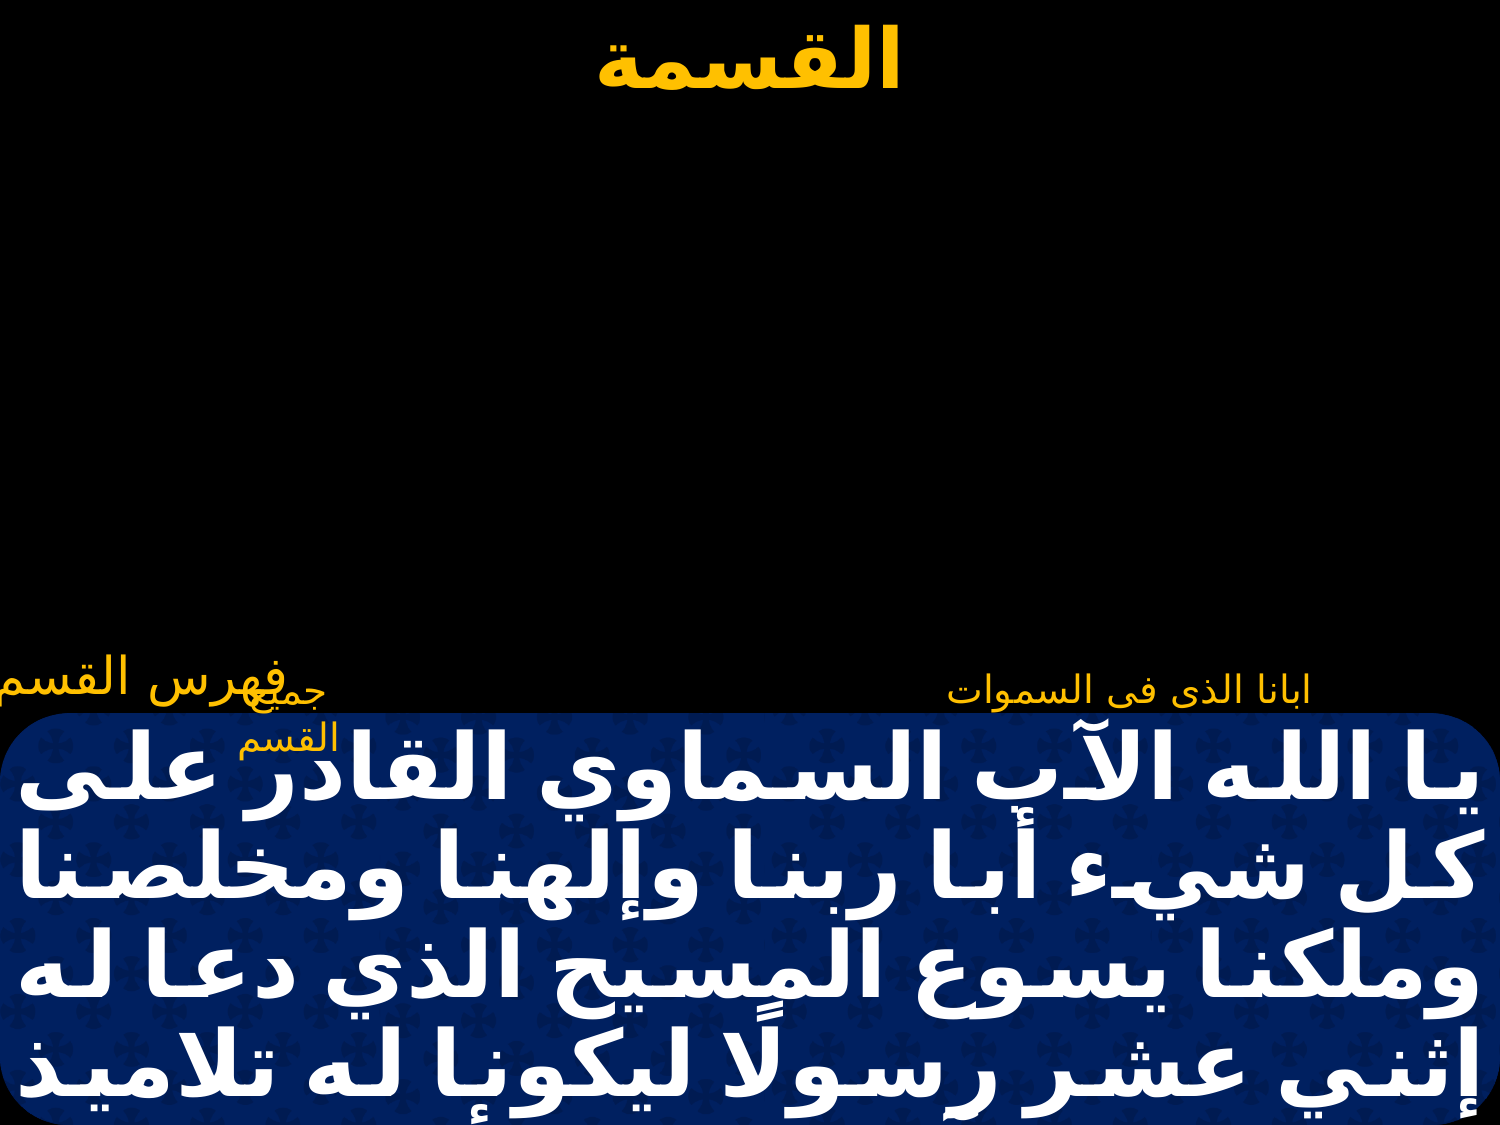

# قسمة لعيد الرسل (يا الله الآب السماوي)
ابانا الذى فى السموات
جميع القسم
يا الله الآب السماوي القادر على كل شيء أبا ربنا وإلهنا ومخلصنا وملكنا يسوع المسيح الذي دعا له إثني عشر رسولًا ليكونا له تلاميذ وسبعين آخرين وأعطاهم السلطان أن يشفوا المرضي ويطهروا